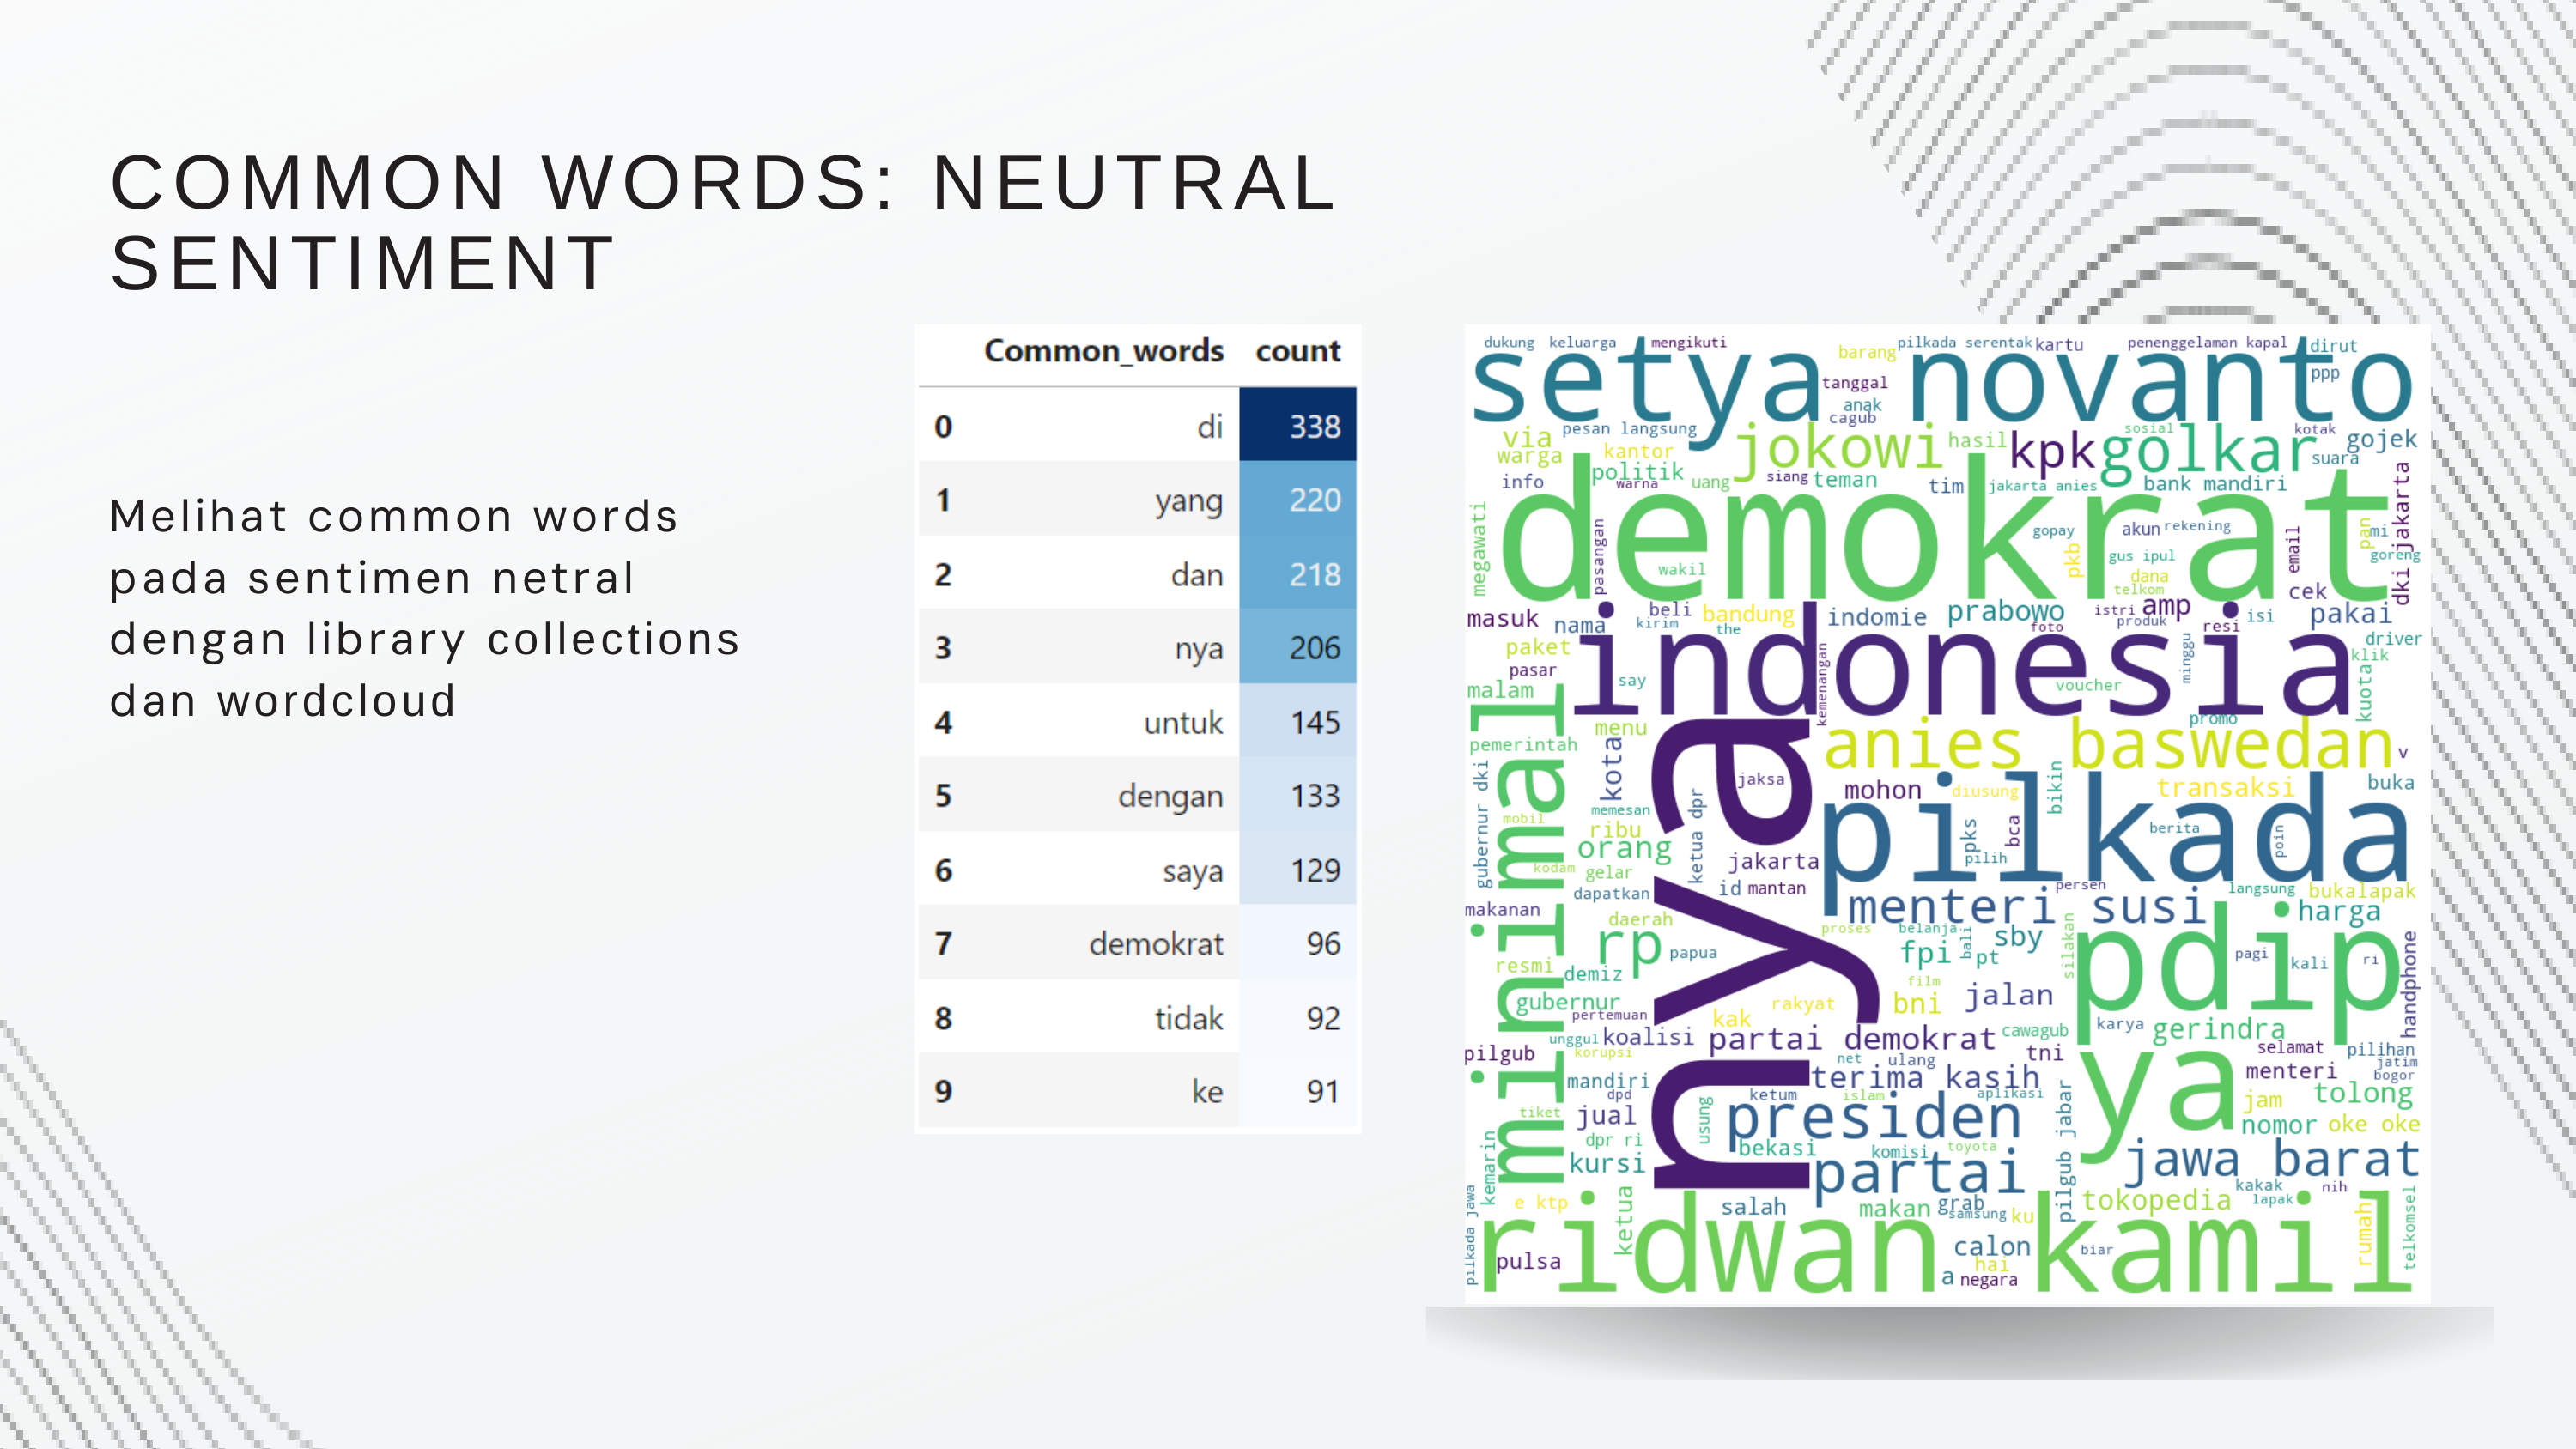

COMMON WORDS: NEUTRAL SENTIMENT

Melihat common words pada sentimen netral dengan library collections dan wordcloud